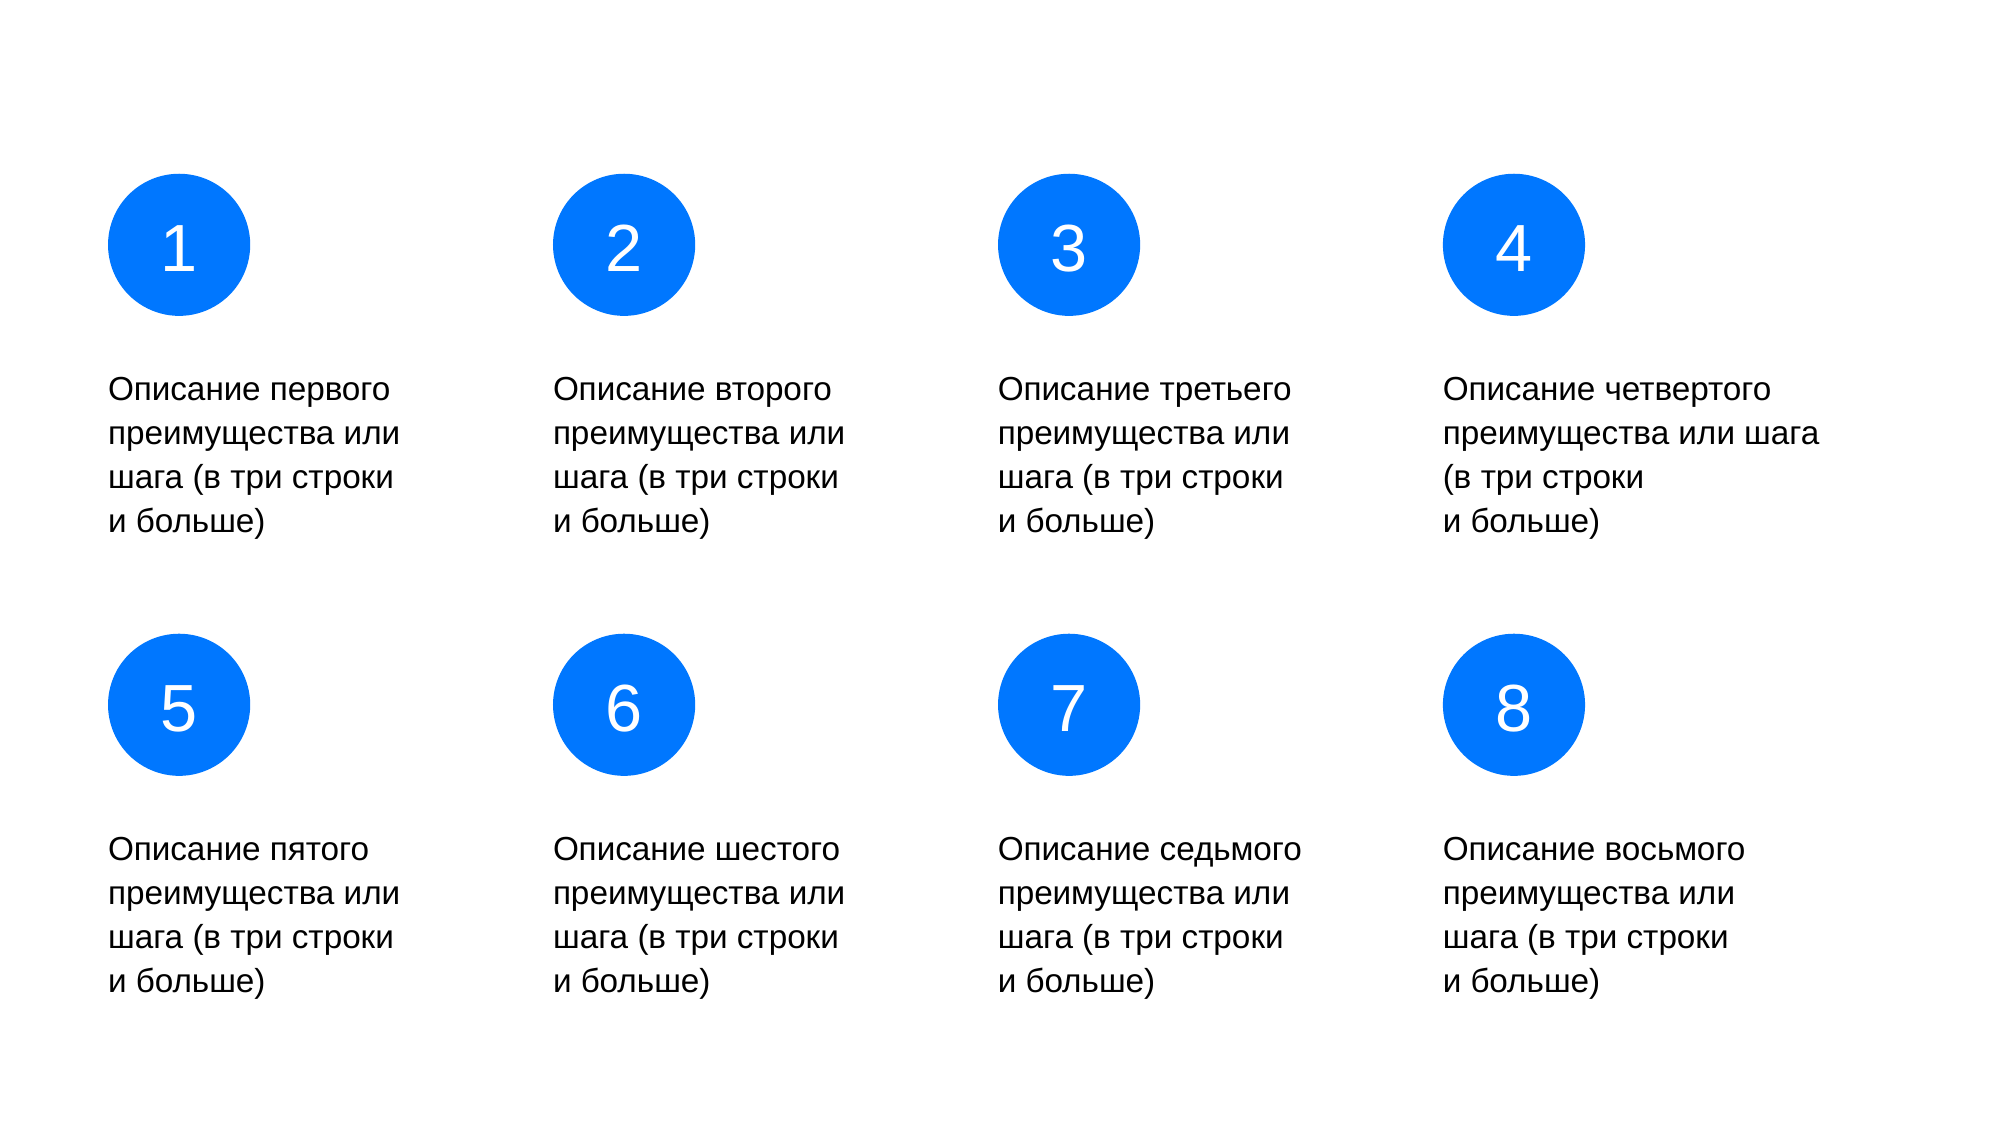

1
2
3
4
Описание первого преимущества или шага (в три строки
и больше)
Описание второго преимущества или шага (в три строки
и больше)
Описание третьего преимущества или шага (в три строки
и больше)
Описание четвертого преимущества или шага (в три строки
и больше)
5
6
7
8
Описание пятого преимущества или шага (в три строки
и больше)
Описание шестого преимущества или шага (в три строки
и больше)
Описание седьмого преимущества или шага (в три строки
и больше)
Описание восьмого преимущества или шага (в три строки
и больше)